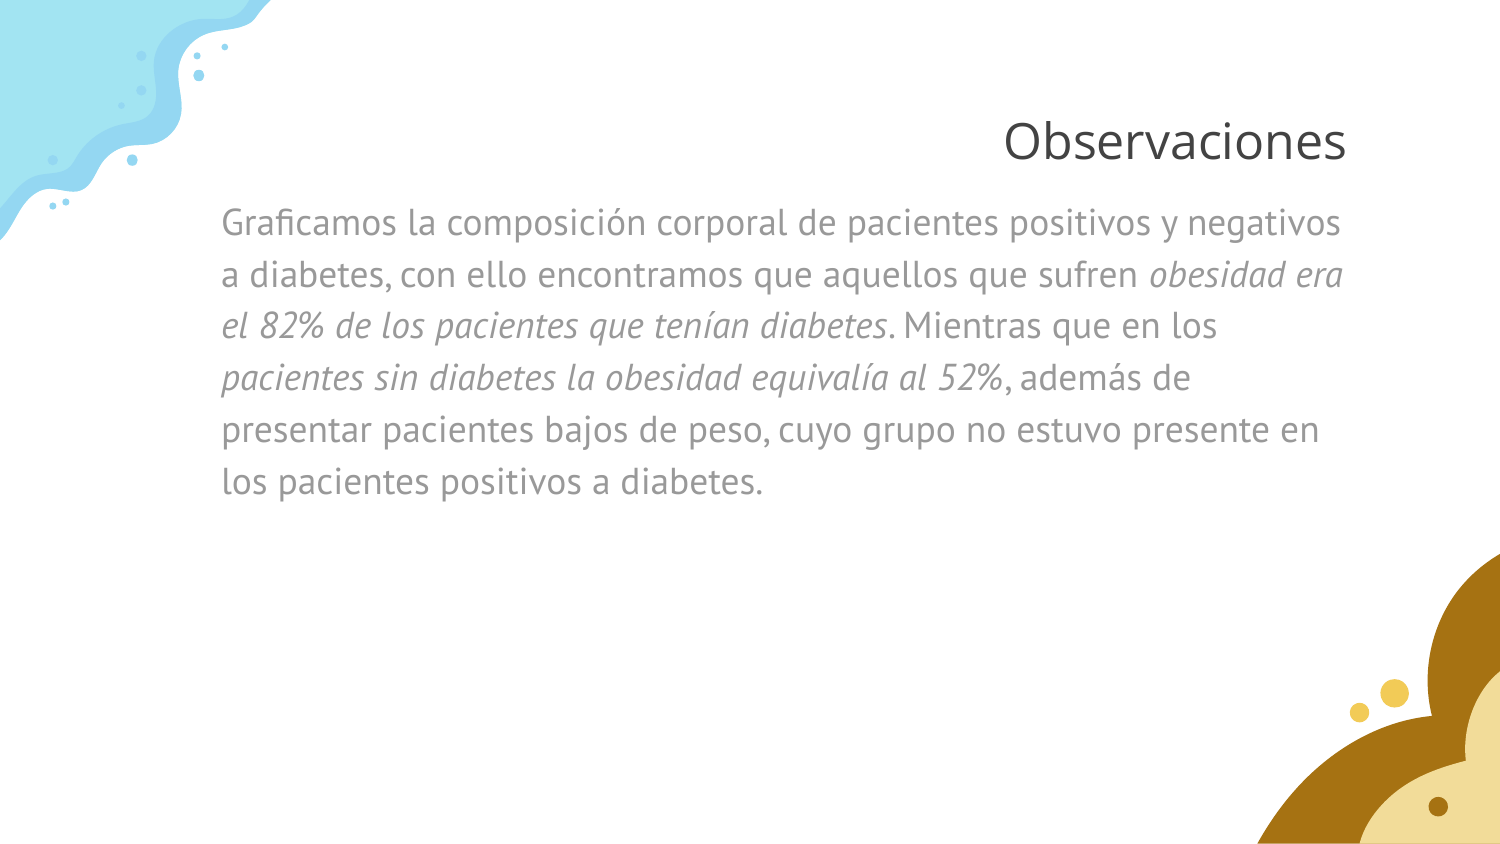

# Observaciones
Graficamos la composición corporal de pacientes positivos y negativos a diabetes, con ello encontramos que aquellos que sufren obesidad era el 82% de los pacientes que tenían diabetes. Mientras que en los pacientes sin diabetes la obesidad equivalía al 52%, además de presentar pacientes bajos de peso, cuyo grupo no estuvo presente en los pacientes positivos a diabetes.